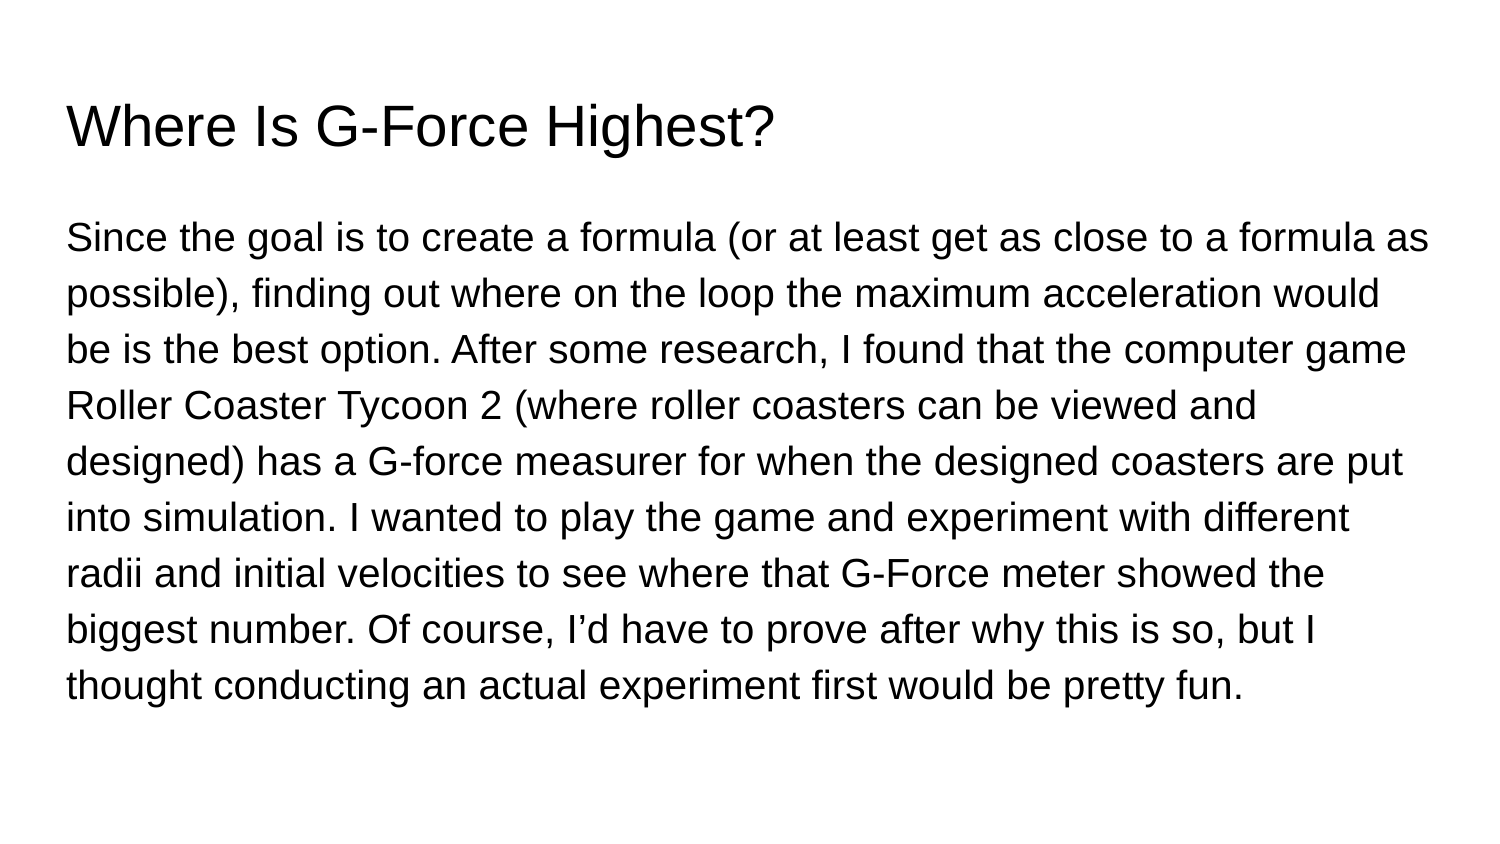

# Where Is G-Force Highest?
Since the goal is to create a formula (or at least get as close to a formula as possible), finding out where on the loop the maximum acceleration would be is the best option. After some research, I found that the computer game Roller Coaster Tycoon 2 (where roller coasters can be viewed and designed) has a G-force measurer for when the designed coasters are put into simulation. I wanted to play the game and experiment with different radii and initial velocities to see where that G-Force meter showed the biggest number. Of course, I’d have to prove after why this is so, but I thought conducting an actual experiment first would be pretty fun.